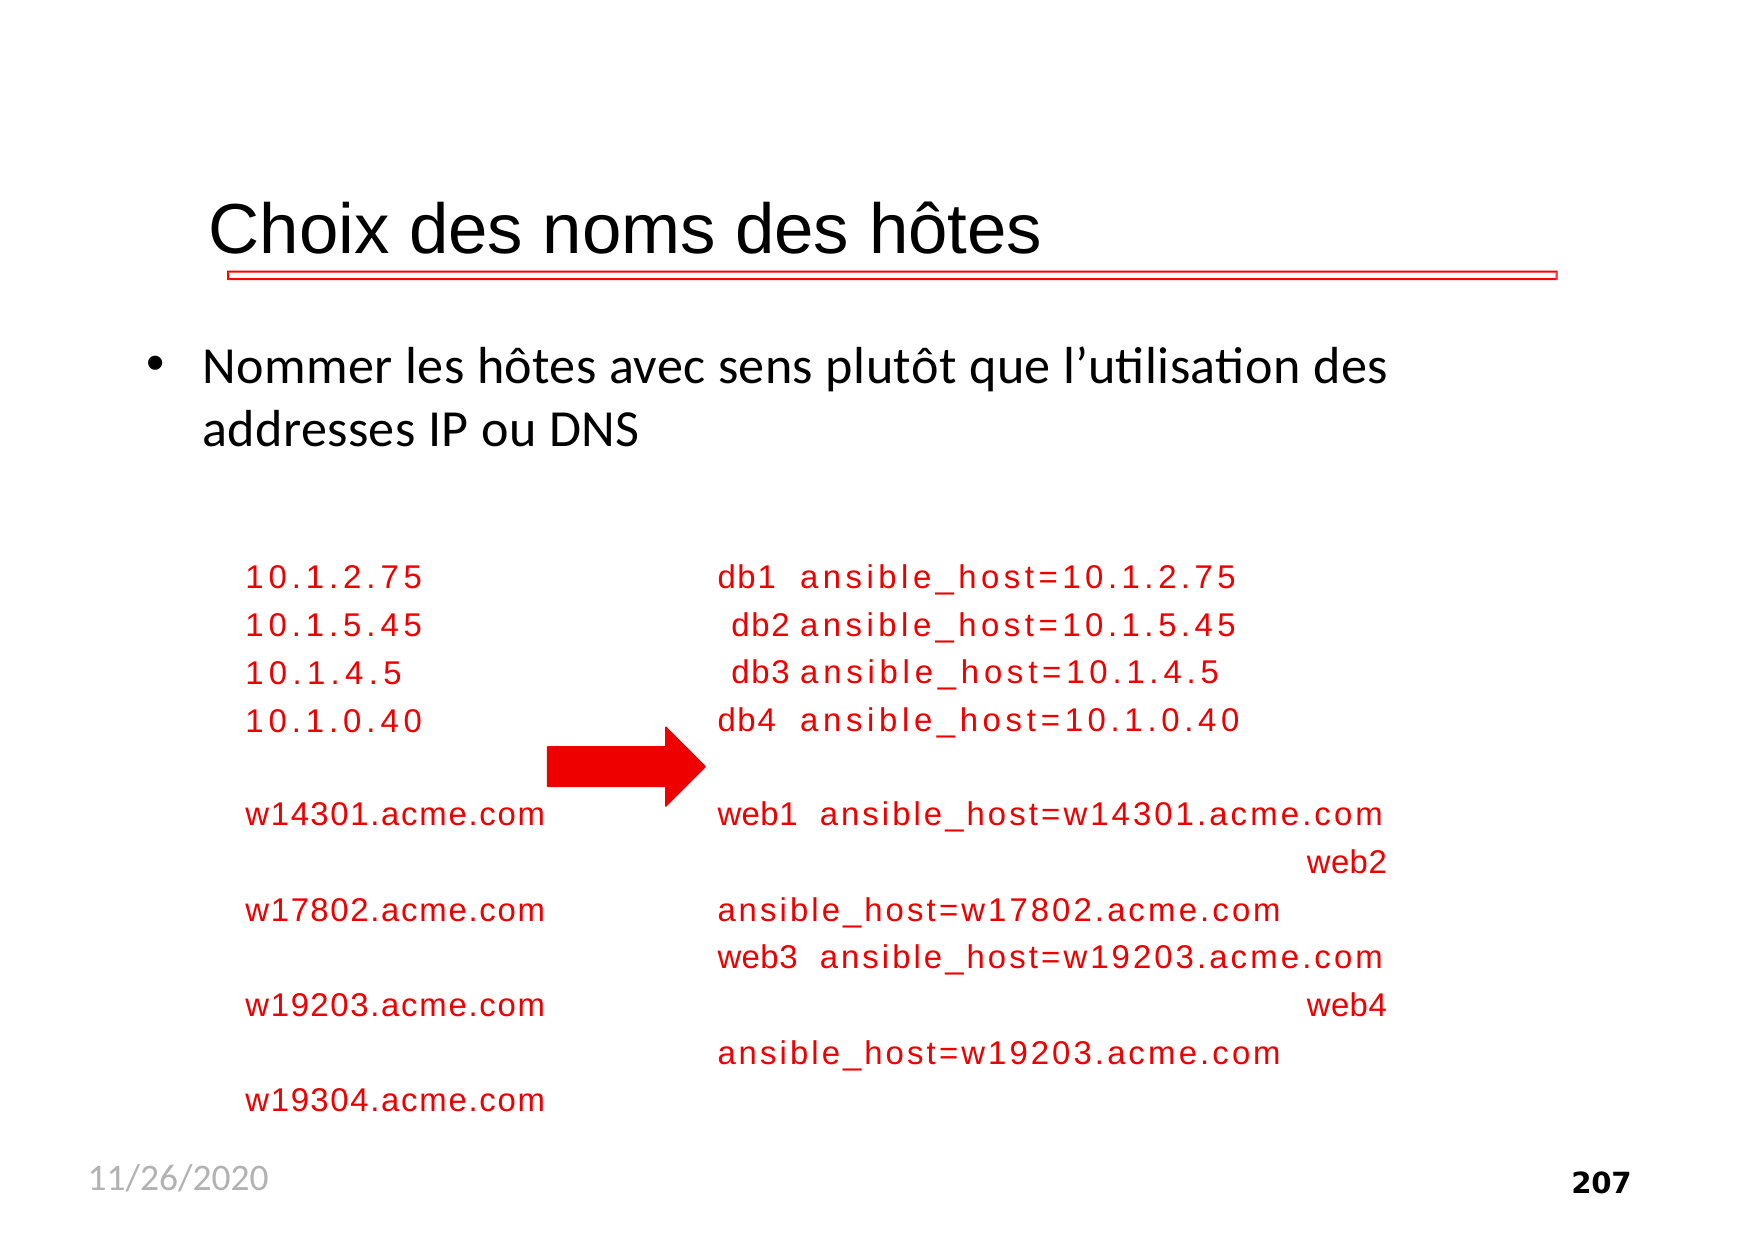

# Choix des noms des hôtes
Nommer les hôtes avec sens plutôt que l’utilisation des addresses IP ou DNS
db1	ansible_host=10.1.2.75  db2	ansible_host=10.1.5.45  db3	ansible_host=10.1.4.5  db4	ansible_host=10.1.0.40
10.1.2.75
10.1.5.45
10.1.4.5
10.1.0.40

w14301.acme.com  w17802.acme.com  w19203.acme.com  w19304.acme.com
web1 ansible_host=w14301.acme.com  web2 ansible_host=w17802.acme.com  web3 ansible_host=w19203.acme.com  web4 ansible_host=w19203.acme.com
11/26/2020
207